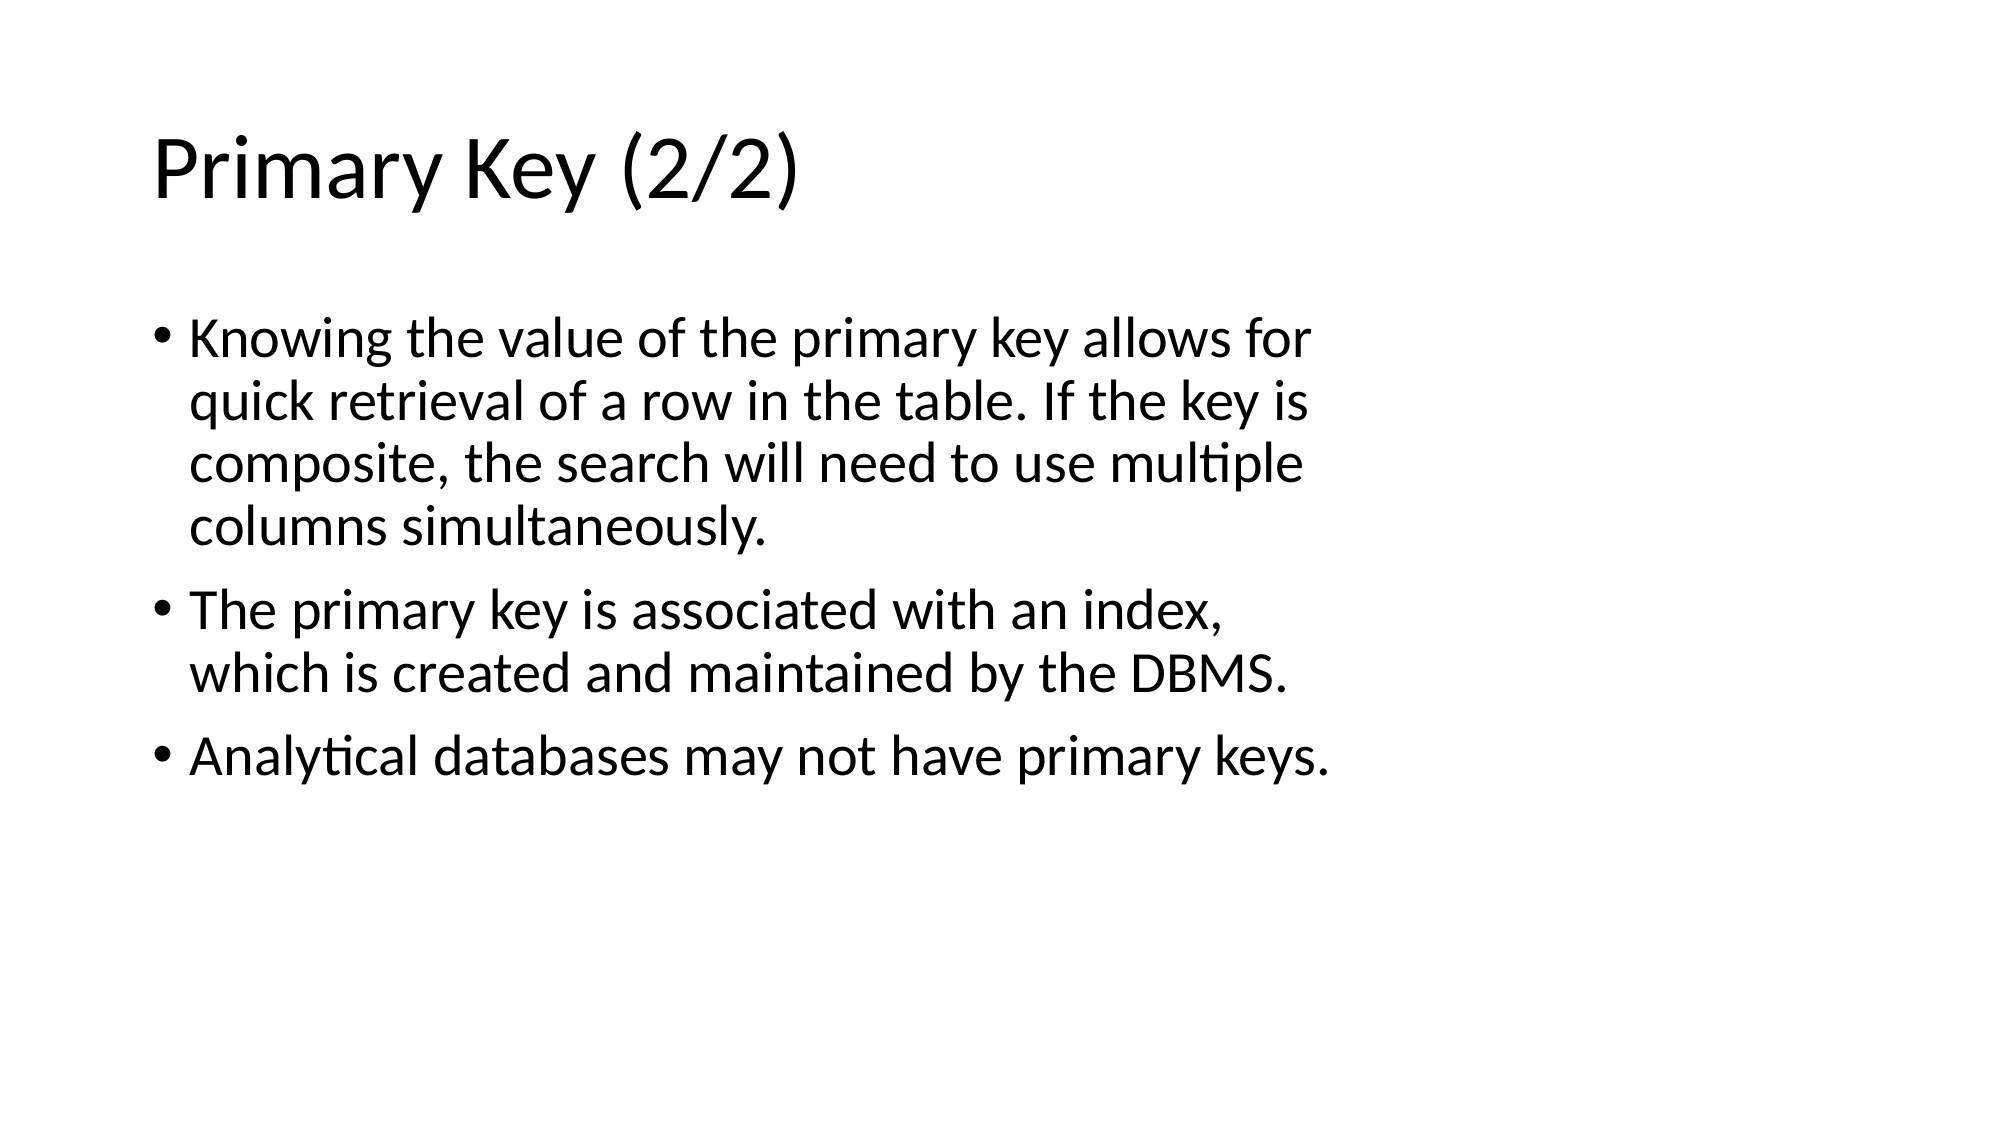

# Primary Key (2/2)
Knowing the value of the primary key allows for quick retrieval of a row in the table. If the key is composite, the search will need to use multiple columns simultaneously.
The primary key is associated with an index, which is created and maintained by the DBMS.
Analytical databases may not have primary keys.